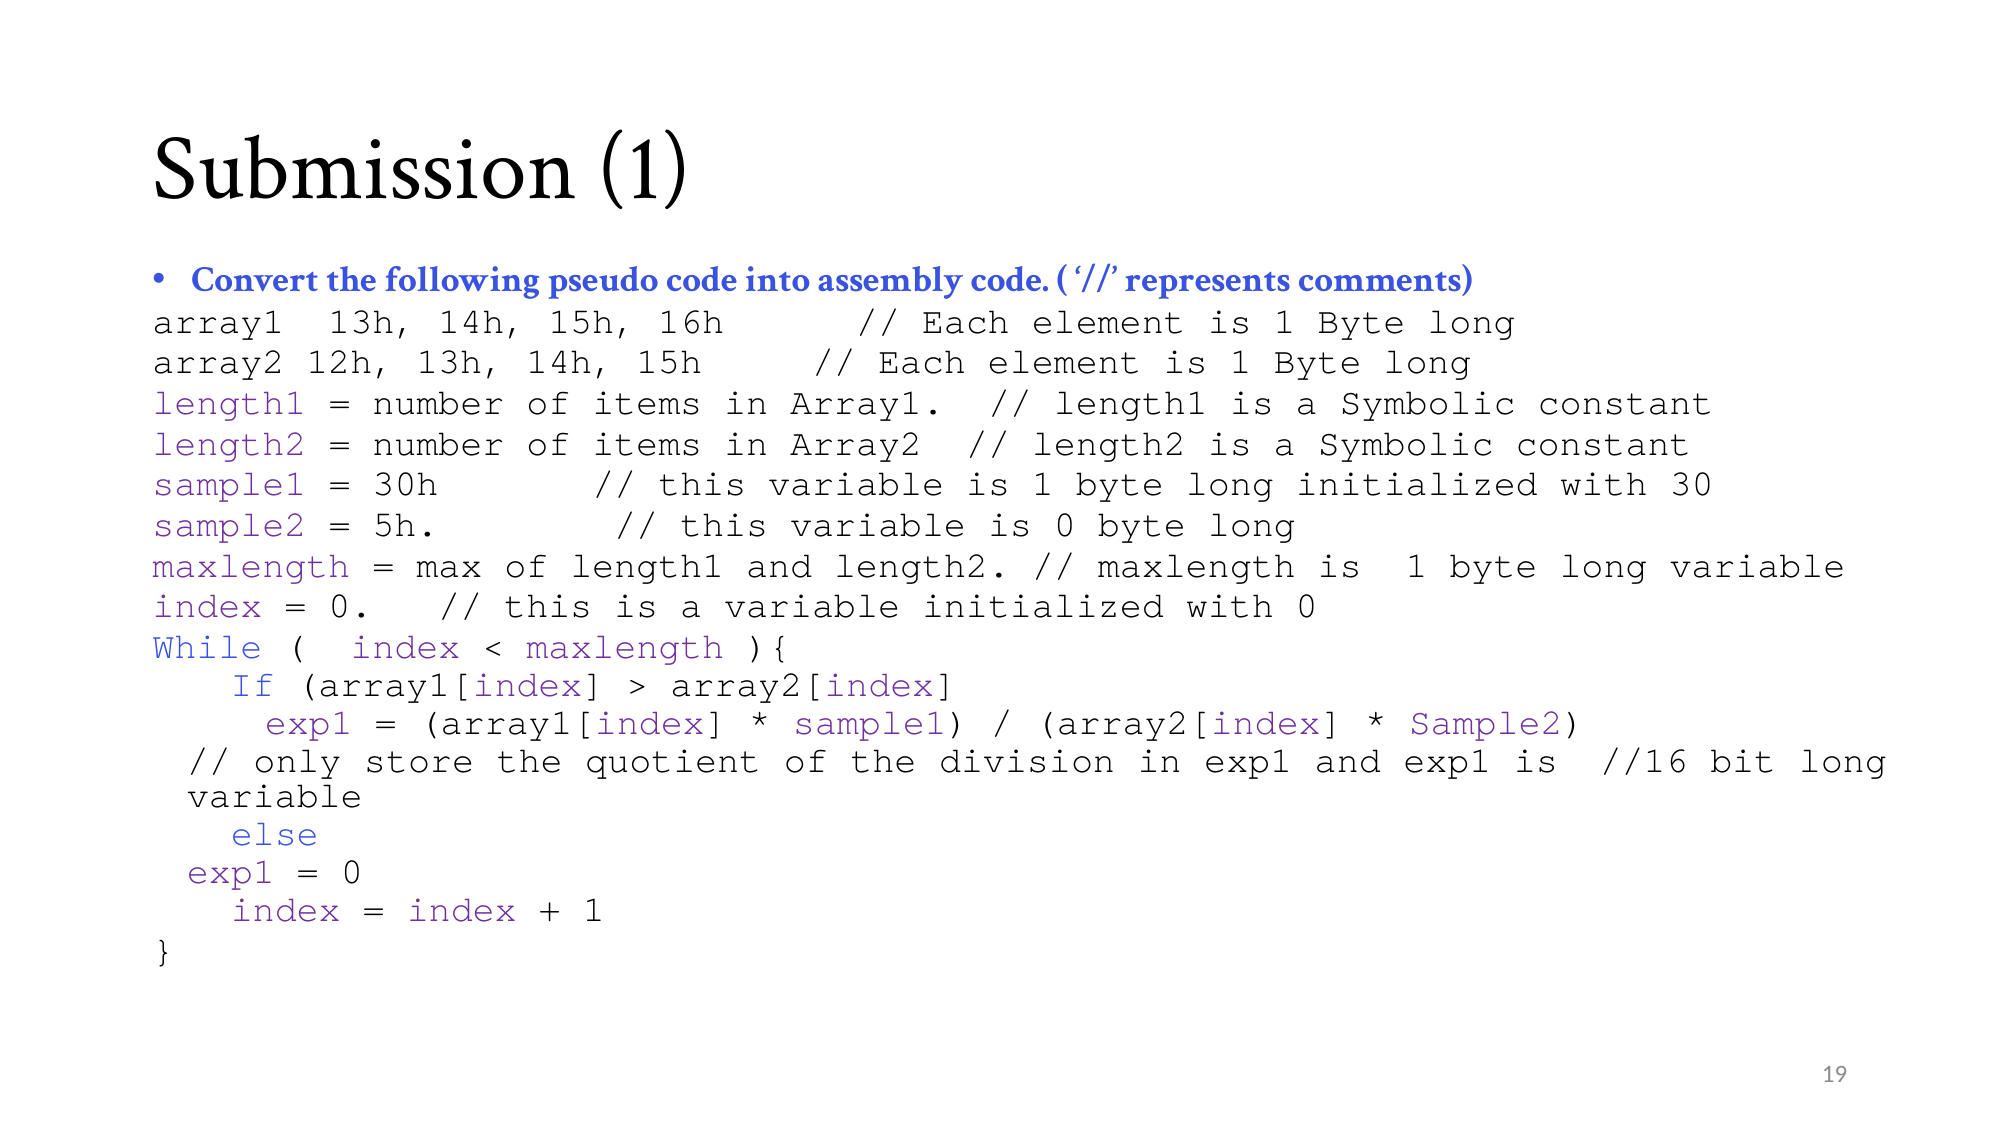

# Submission (1)
Convert the following pseudo code into assembly code. ( ‘//’ represents comments)
array1  13h, 14h, 15h, 16h      // Each element is 1 Byte long
array2 12h, 13h, 14h, 15h     // Each element is 1 Byte long
length1 = number of items in Array1.  // length1 is a Symbolic constant
length2 = number of items in Array2  // length2 is a Symbolic constant
sample1 = 30h       // this variable is 1 byte long initialized with 30
sample2 = 5h.        // this variable is 0 byte long
maxlength = max of length1 and length2. // maxlength is  1 byte long variable
index = 0.   // this is a variable initialized with 0
While (  index < maxlength ){
If (array1[index] > array2[index]
   	exp1 = (array1[index] * sample1) / (array2[index] * Sample2)
	// only store the quotient of the division in exp1 and exp1 is 			//16 bit long variable
  else
	exp1 = 0
  index = index + 1
}

19